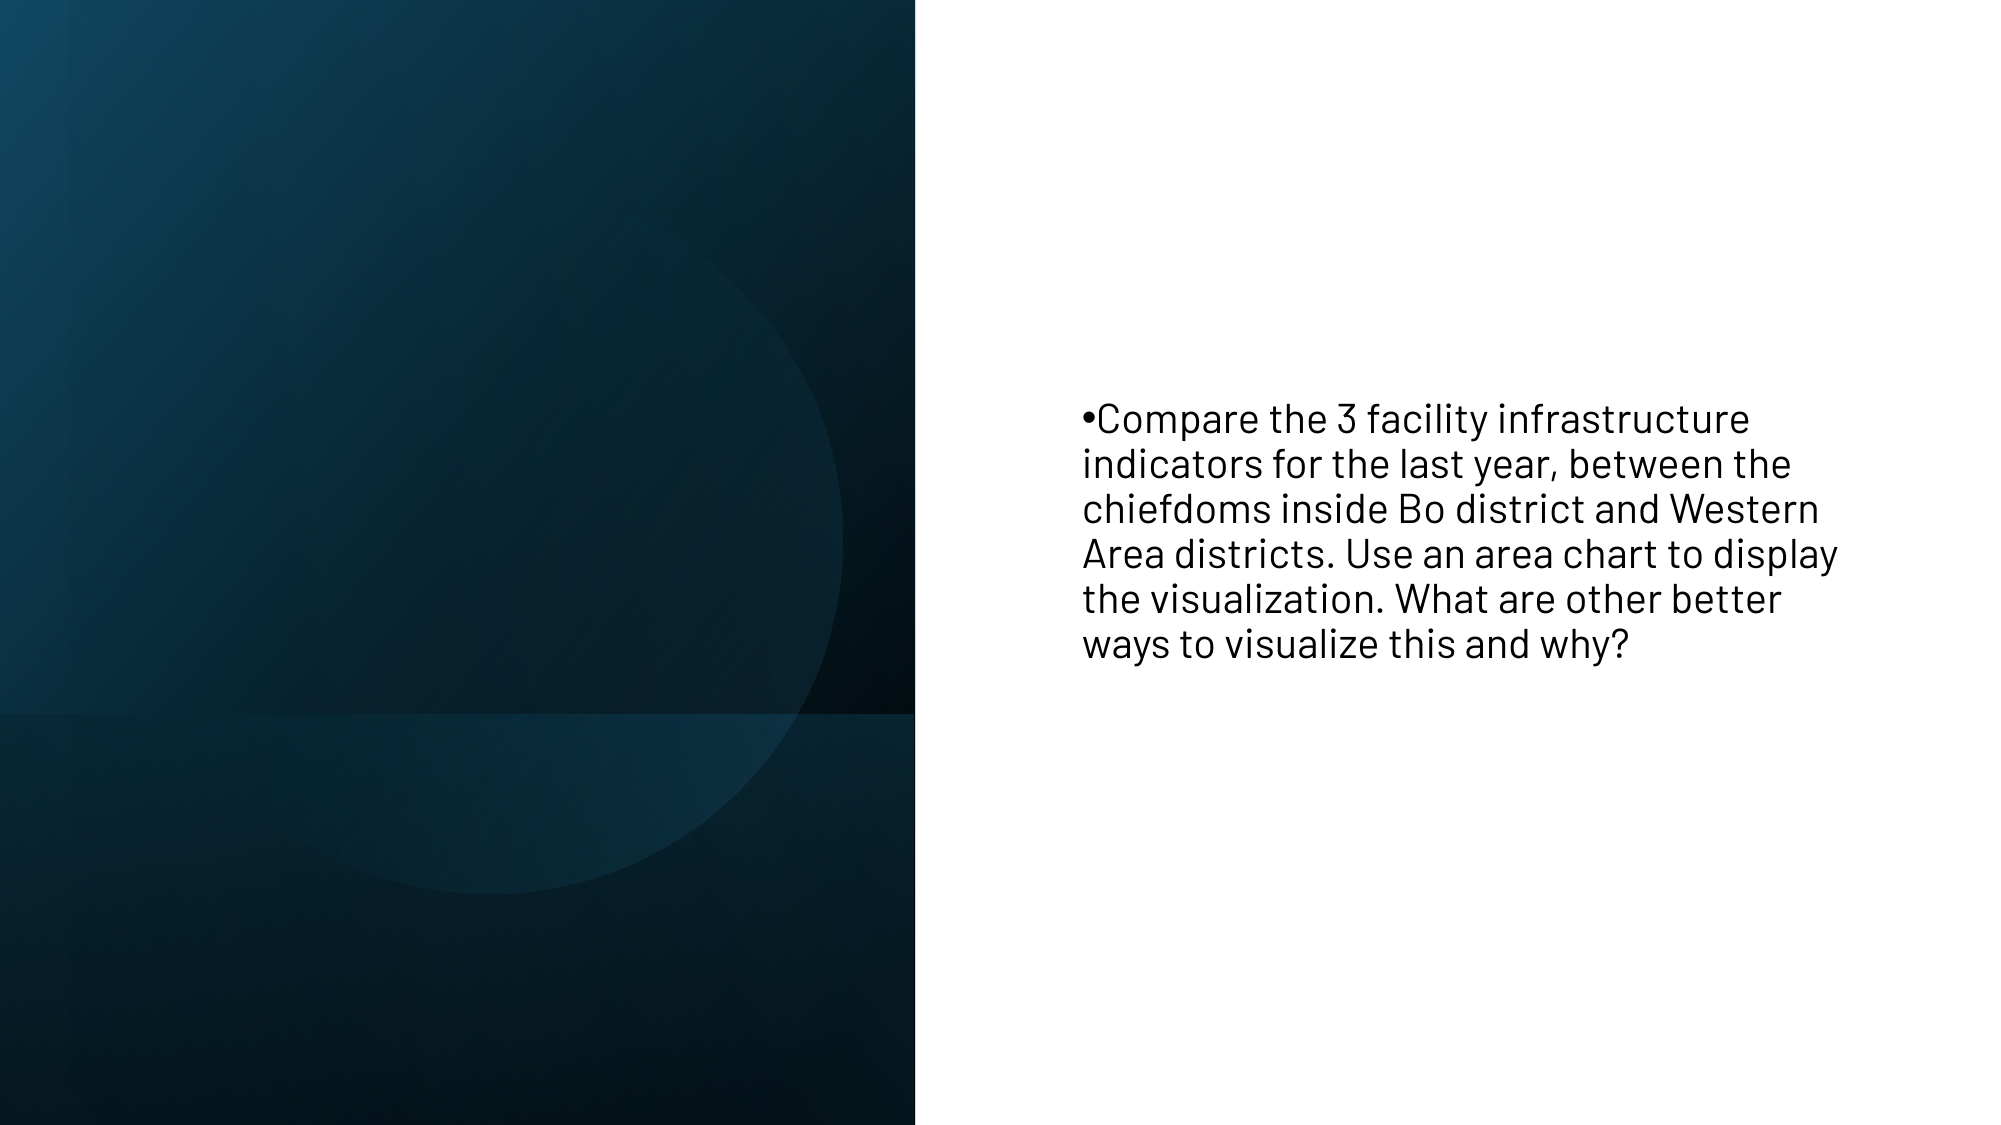

Compare the 3 facility infrastructure indicators for the last year, between the chiefdoms inside Bo district and Western Area districts. Use an area chart to display the visualization. What are other better ways to visualize this and why?